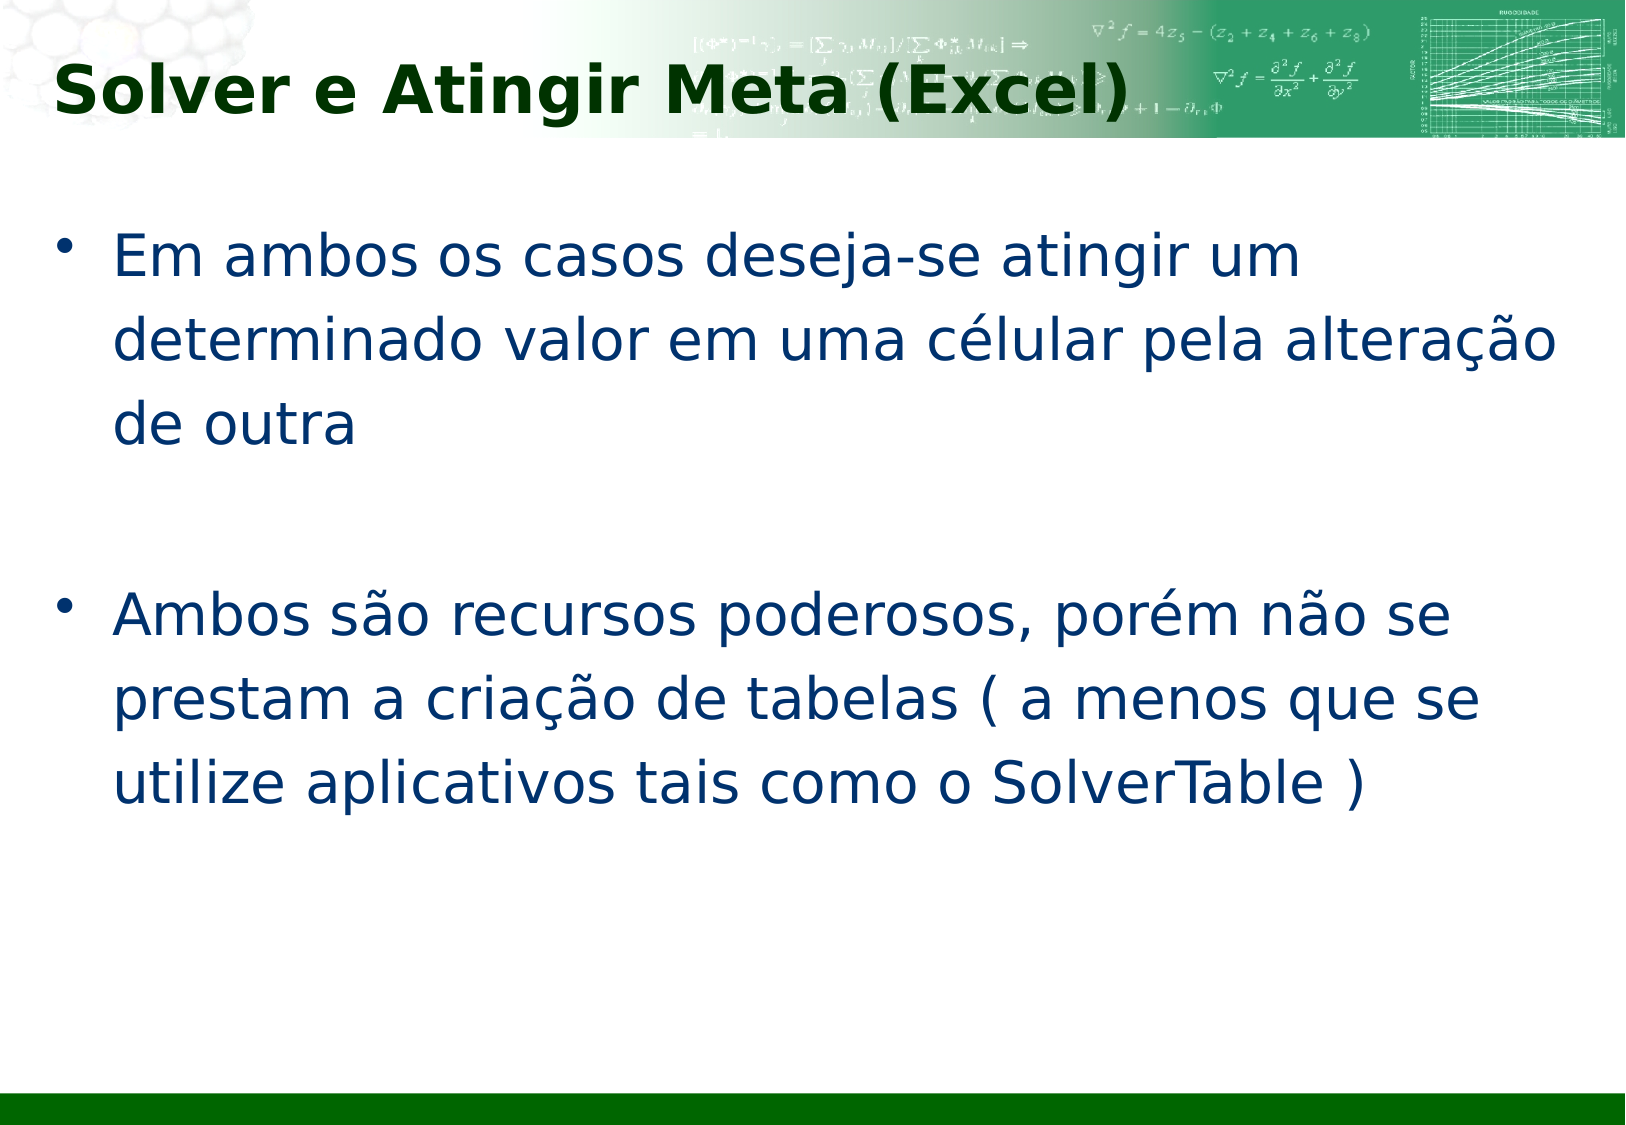

# Solver e Atingir Meta (Excel)
Em ambos os casos deseja-se atingir um determinado valor em uma célular pela alteração de outra

Ambos são recursos poderosos, porém não se prestam a criação de tabelas ( a menos que se utilize aplicativos tais como o SolverTable )